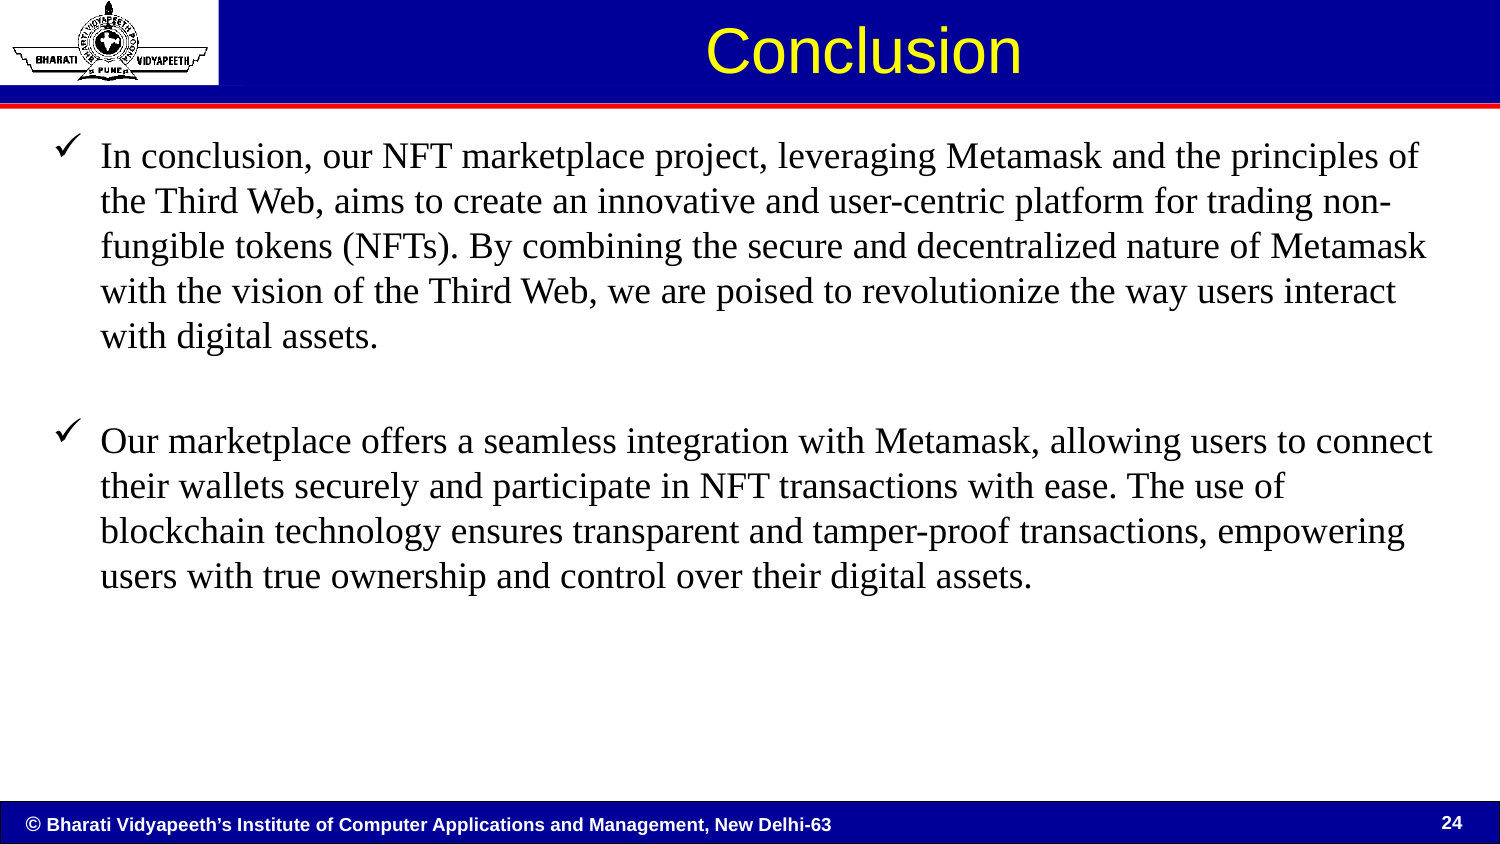

# Conclusion
In conclusion, our NFT marketplace project, leveraging Metamask and the principles of the Third Web, aims to create an innovative and user-centric platform for trading non-fungible tokens (NFTs). By combining the secure and decentralized nature of Metamask with the vision of the Third Web, we are poised to revolutionize the way users interact with digital assets.

Our marketplace offers a seamless integration with Metamask, allowing users to connect their wallets securely and participate in NFT transactions with ease. The use of blockchain technology ensures transparent and tamper-proof transactions, empowering users with true ownership and control over their digital assets.